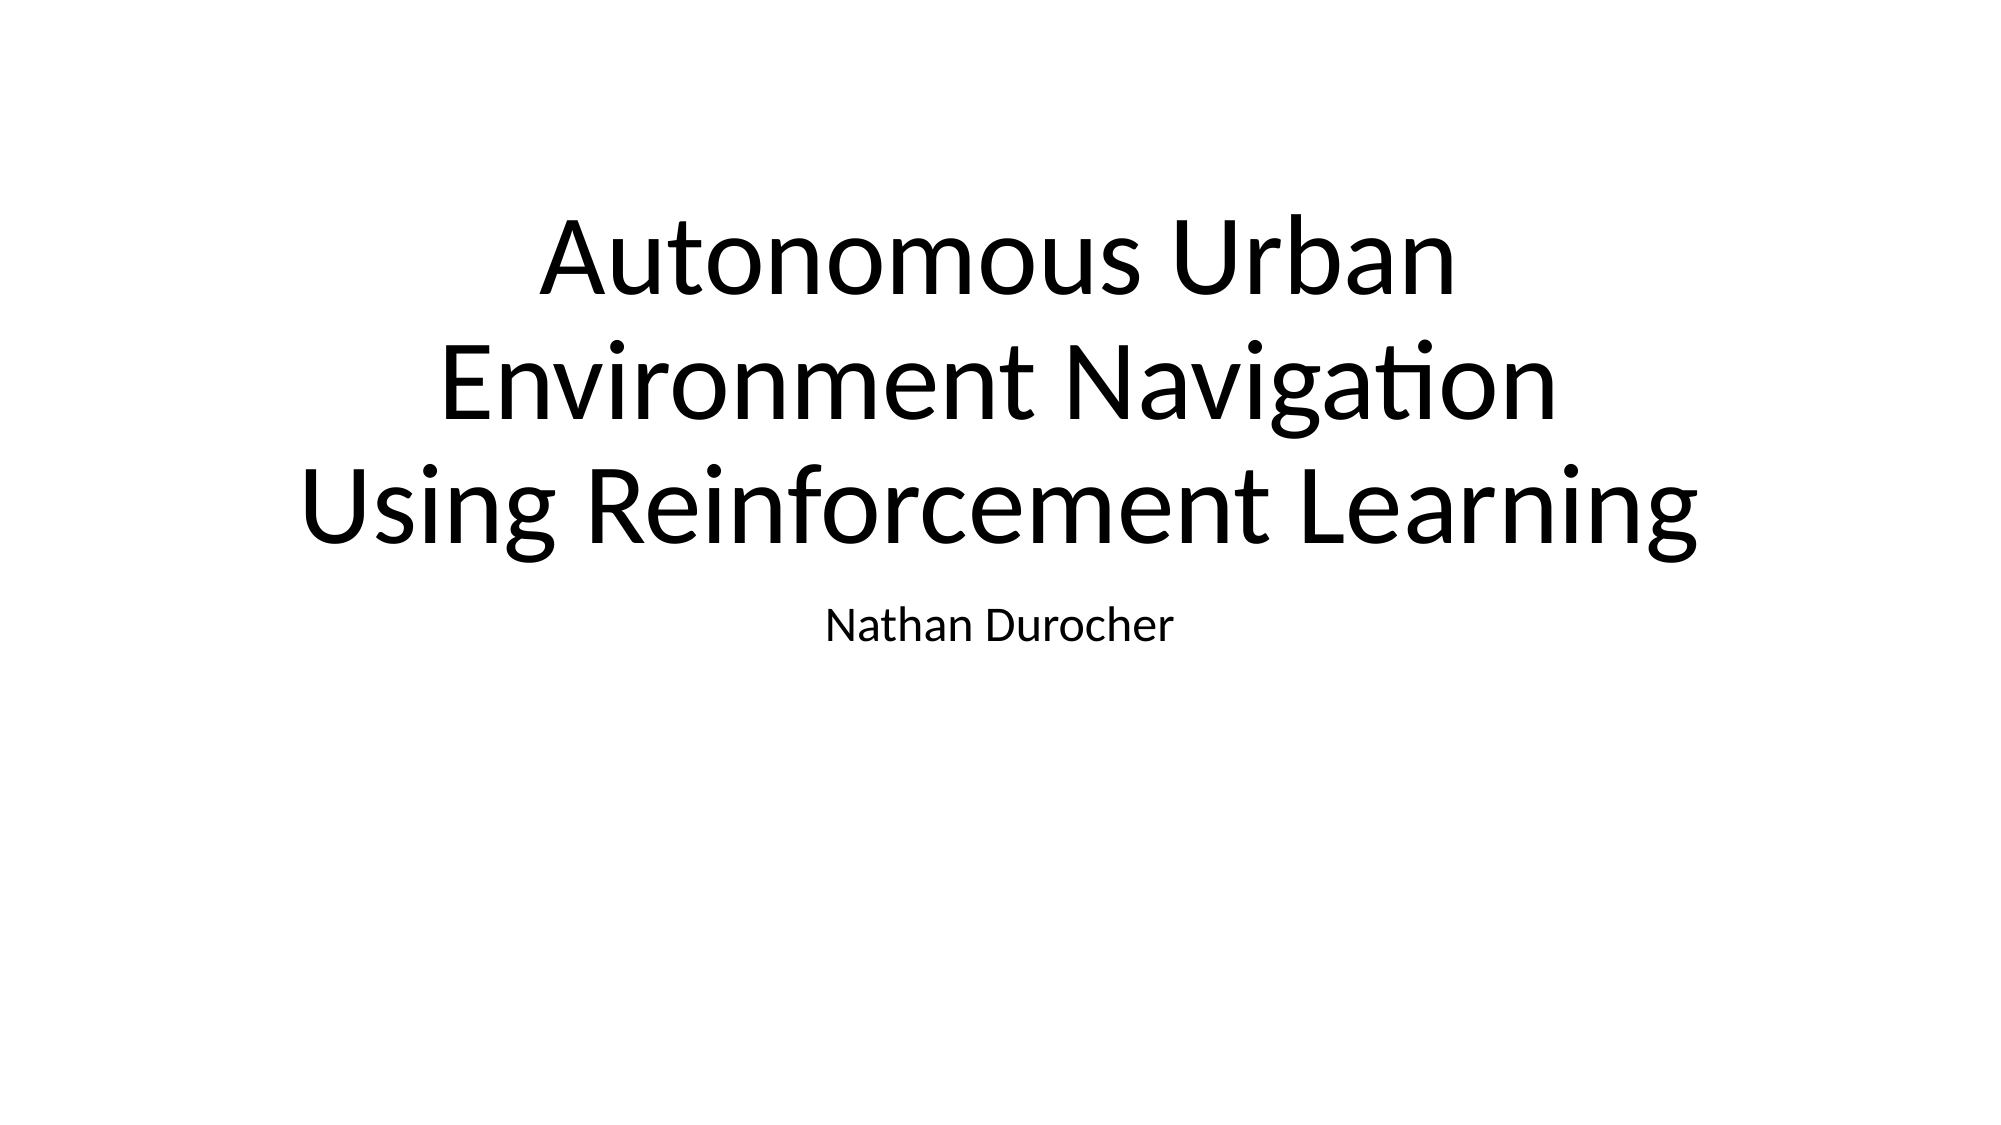

# Autonomous Urban Environment Navigation Using Reinforcement Learning
Nathan Durocher